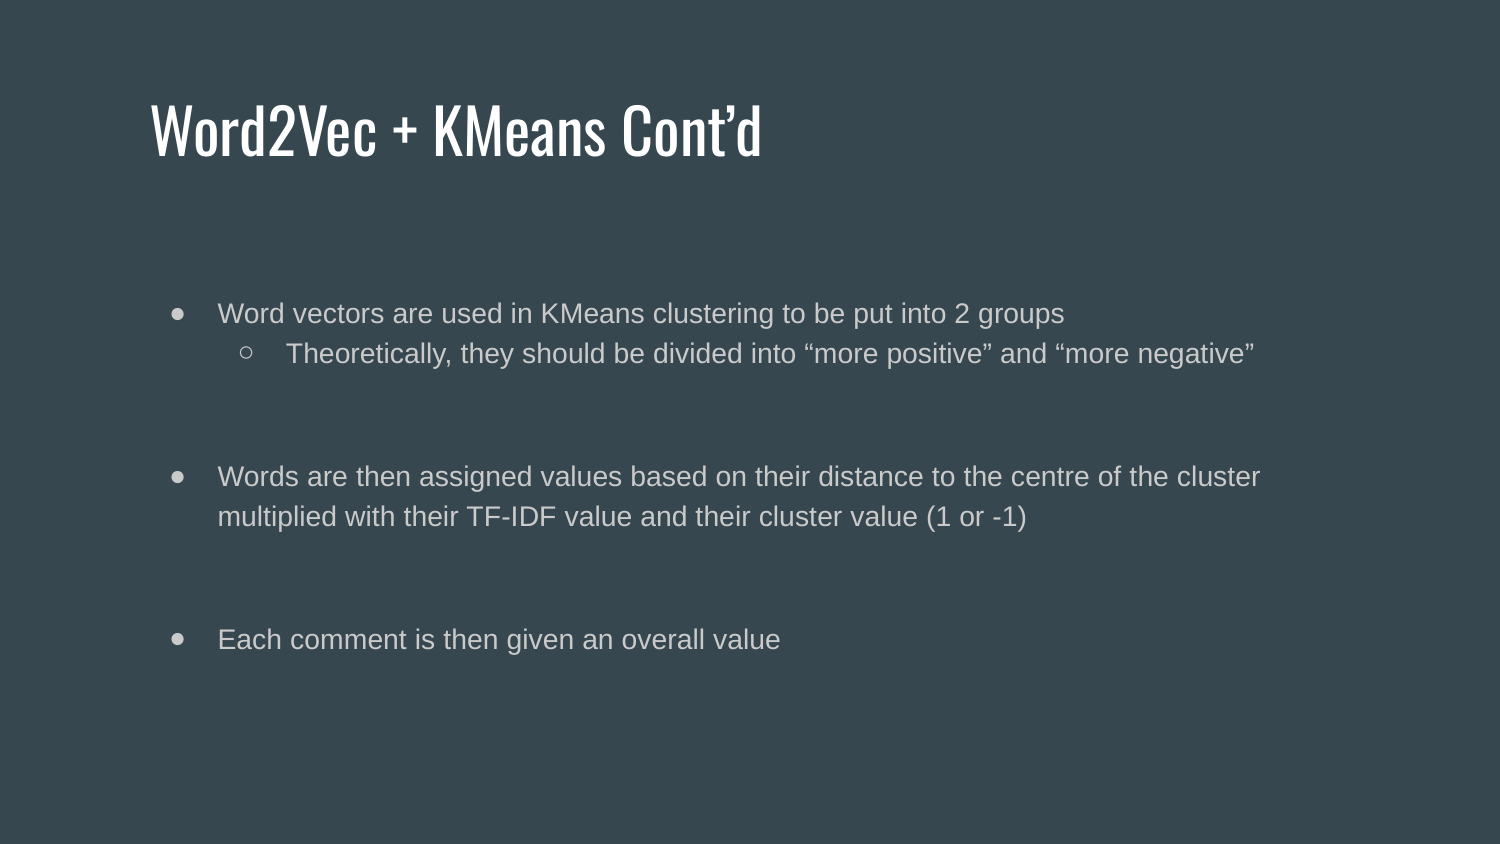

# Word2Vec + KMeans Cont’d
Word vectors are used in KMeans clustering to be put into 2 groups
Theoretically, they should be divided into “more positive” and “more negative”

Words are then assigned values based on their distance to the centre of the cluster multiplied with their TF-IDF value and their cluster value (1 or -1)

Each comment is then given an overall value